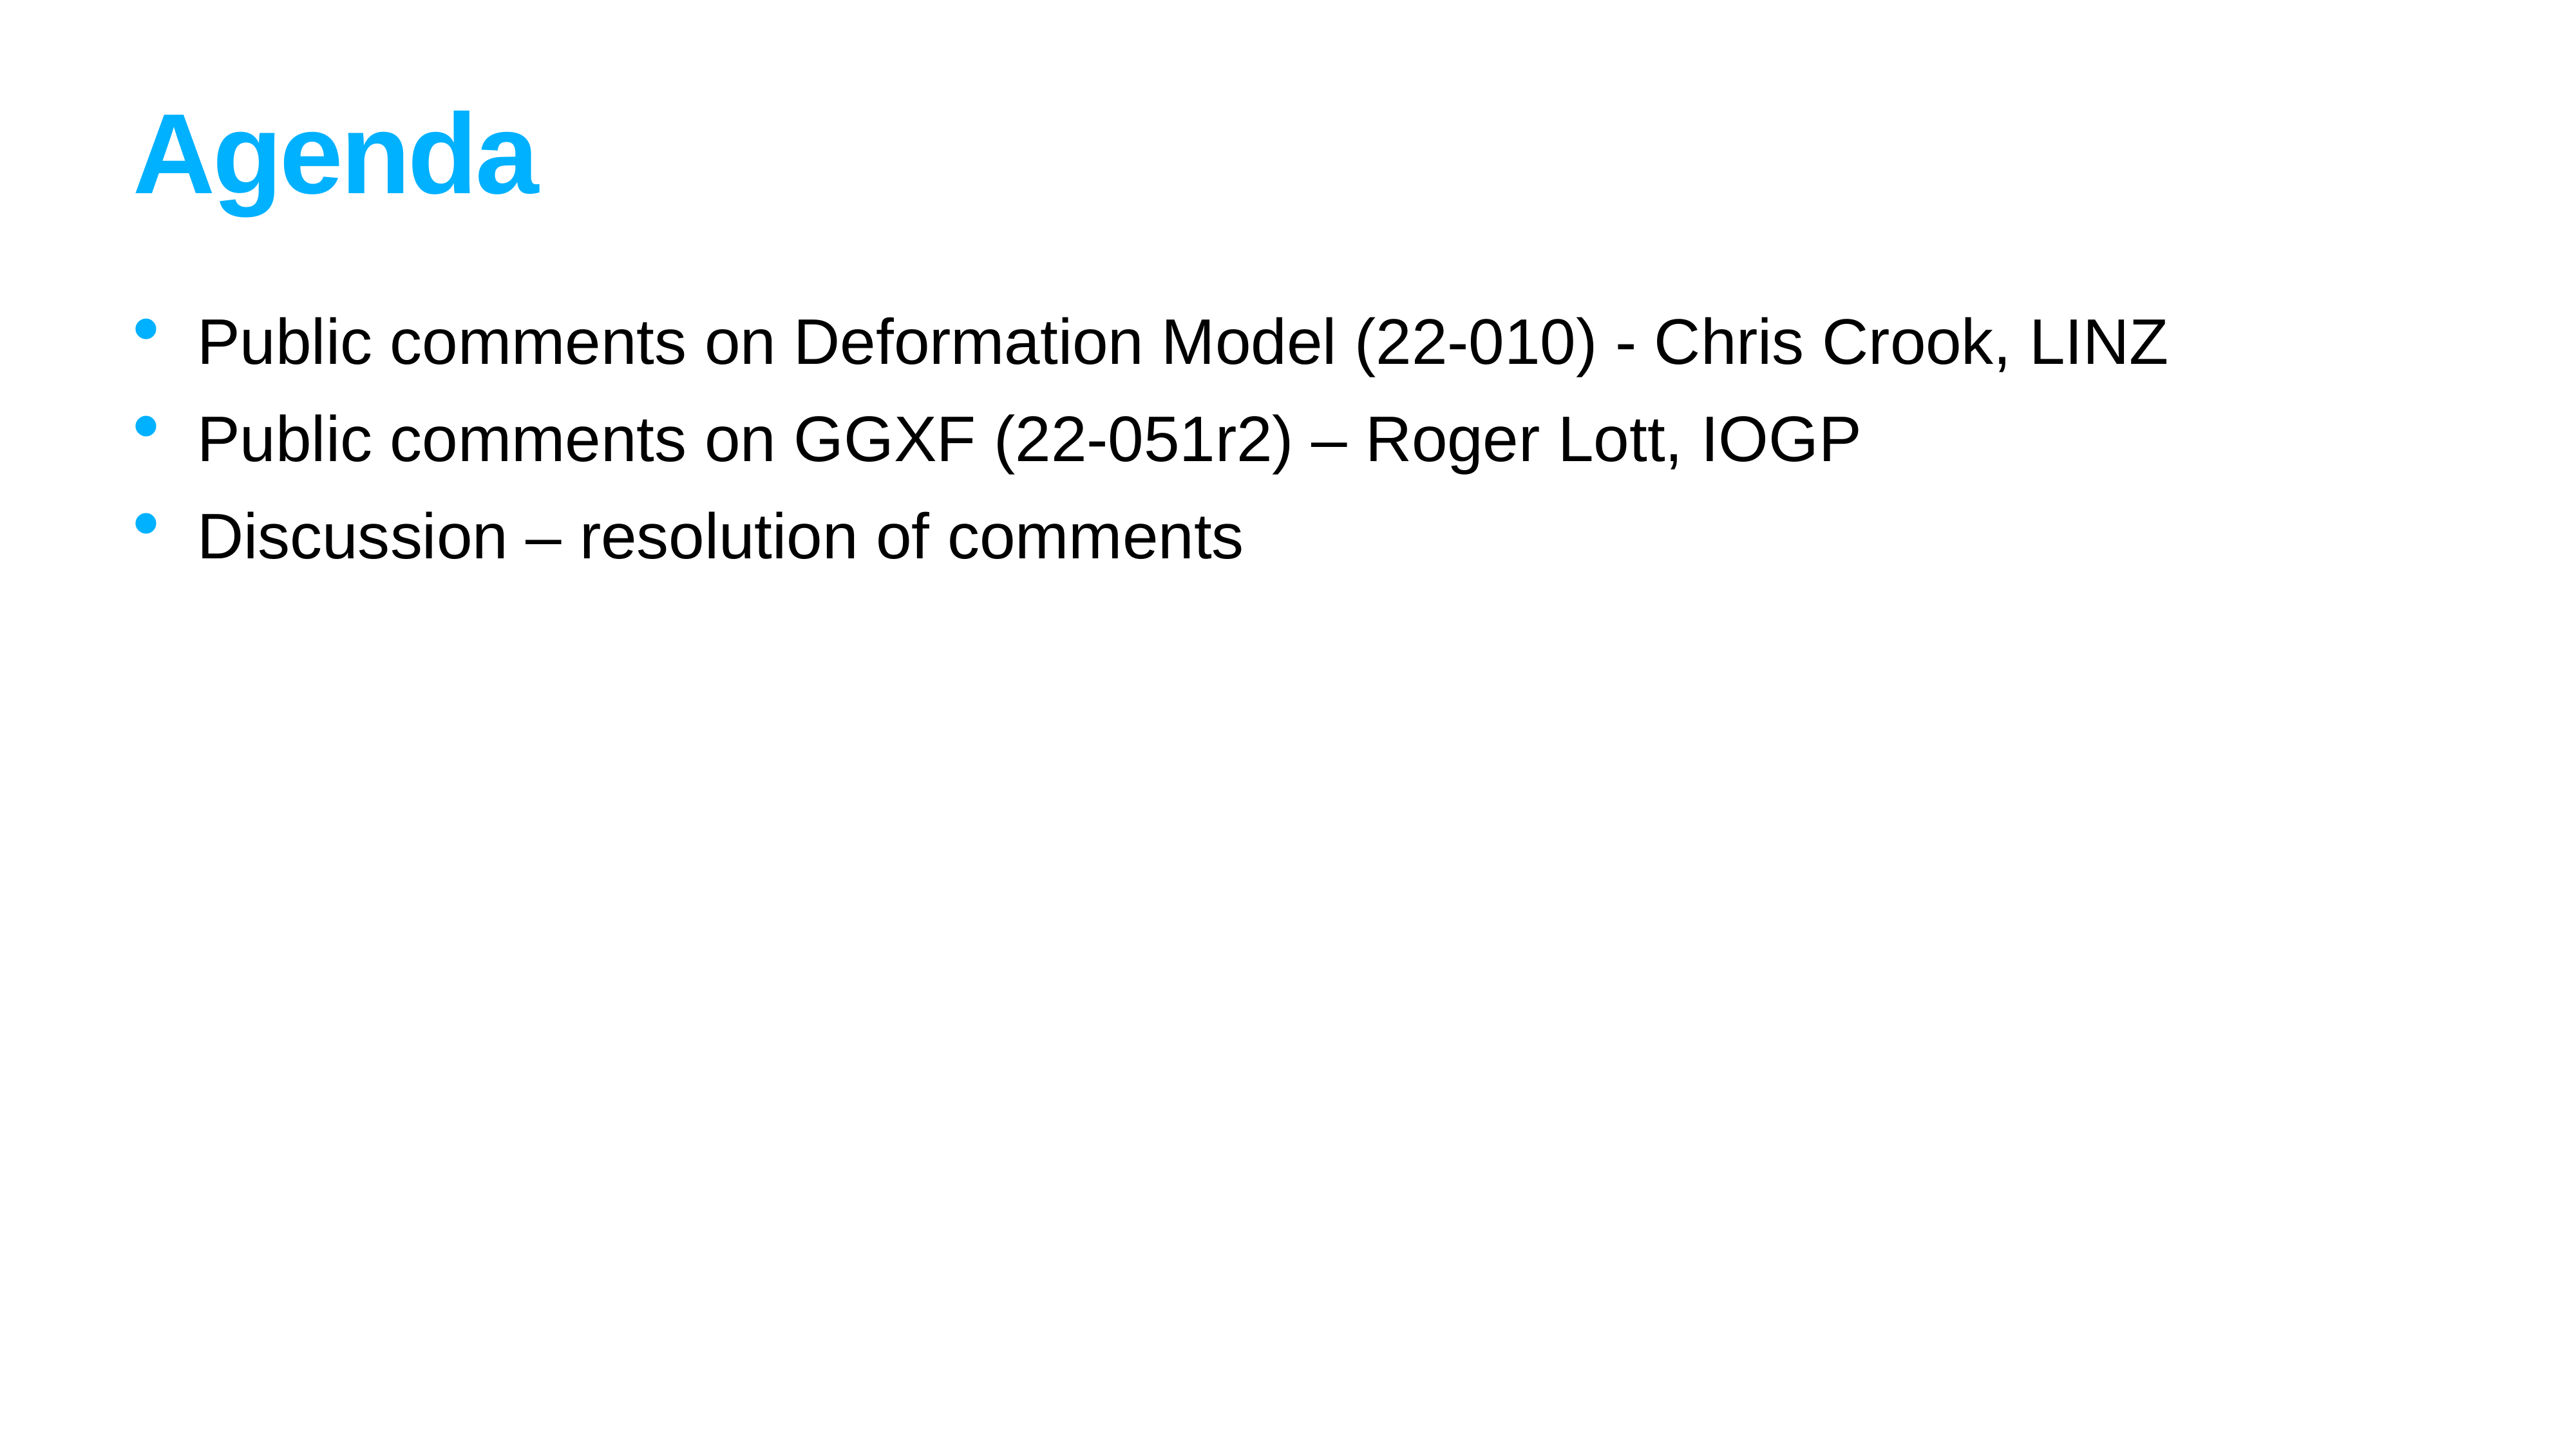

# Agenda
Public comments on Deformation Model (22-010) - Chris Crook, LINZ
Public comments on GGXF (22-051r2) – Roger Lott, IOGP
Discussion – resolution of comments